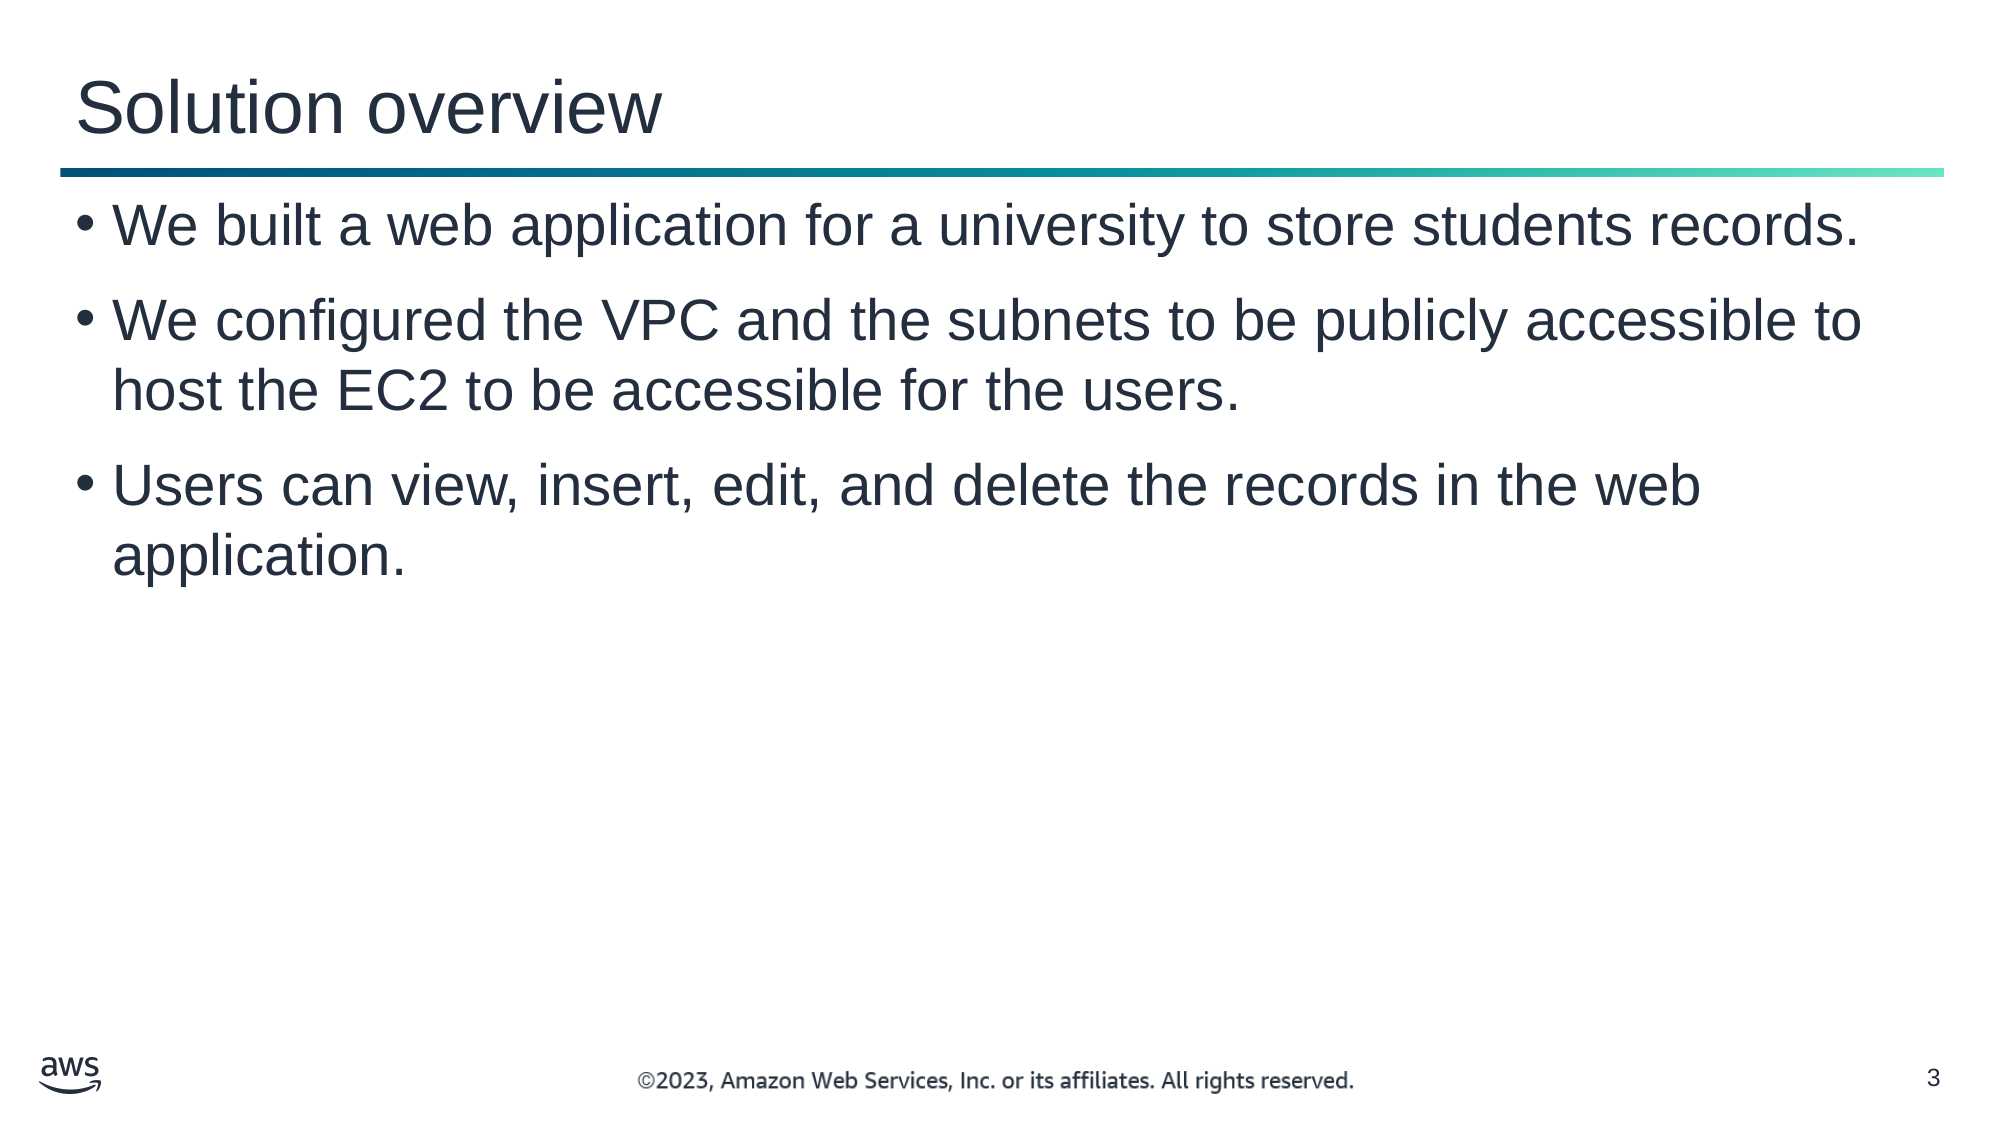

Solution overview
We built a web application for a university to store students records.
We configured the VPC and the subnets to be publicly accessible to host the EC2 to be accessible for the users.
Users can view, insert, edit, and delete the records in the web application.
3